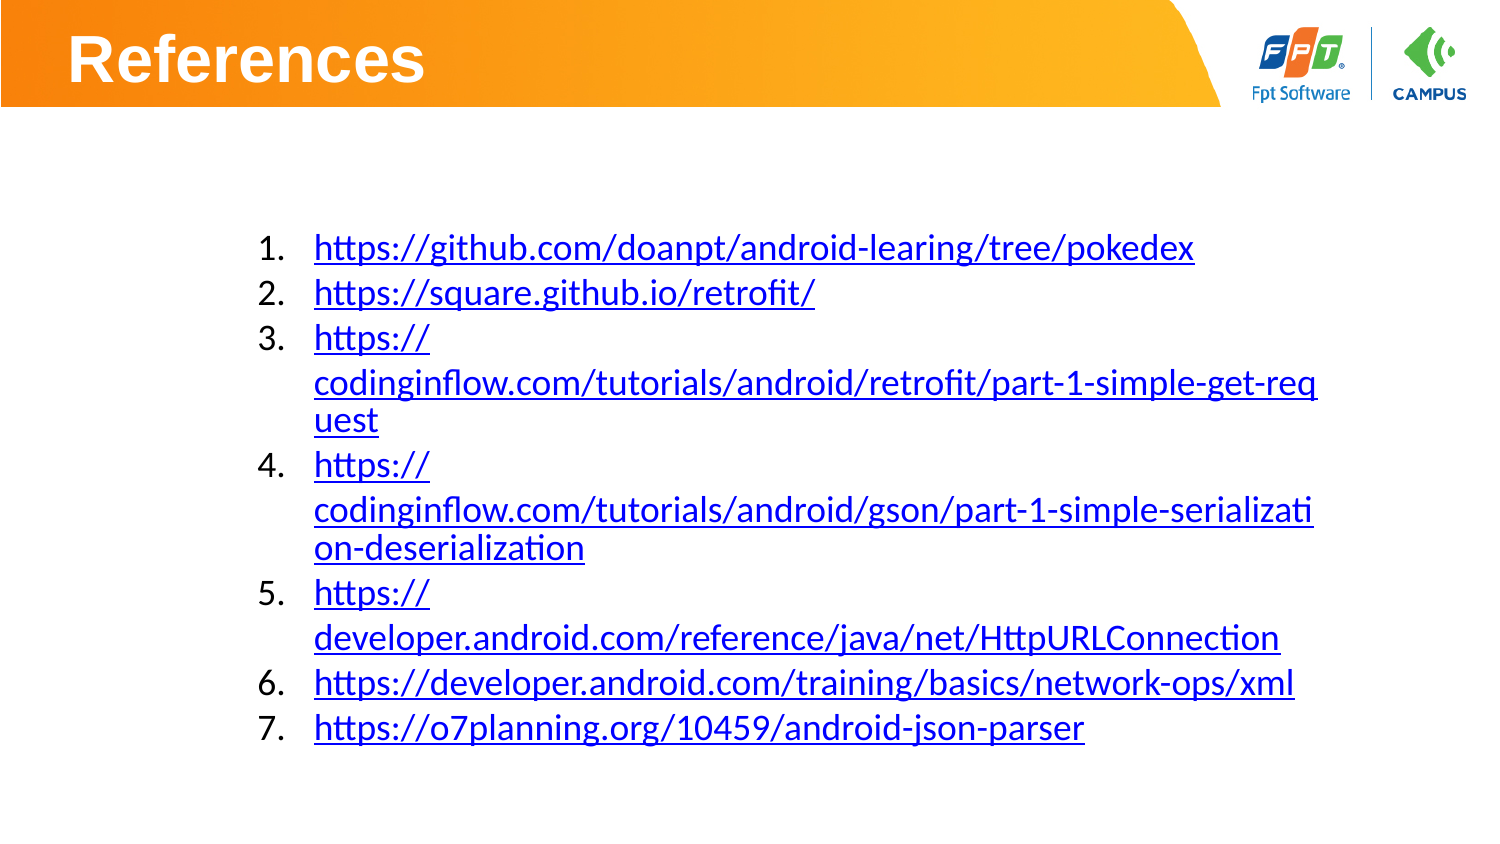

# References
https://github.com/doanpt/android-learing/tree/pokedex
https://square.github.io/retrofit/
https://codinginflow.com/tutorials/android/retrofit/part-1-simple-get-request
https://codinginflow.com/tutorials/android/gson/part-1-simple-serialization-deserialization
https://developer.android.com/reference/java/net/HttpURLConnection
https://developer.android.com/training/basics/network-ops/xml
https://o7planning.org/10459/android-json-parser